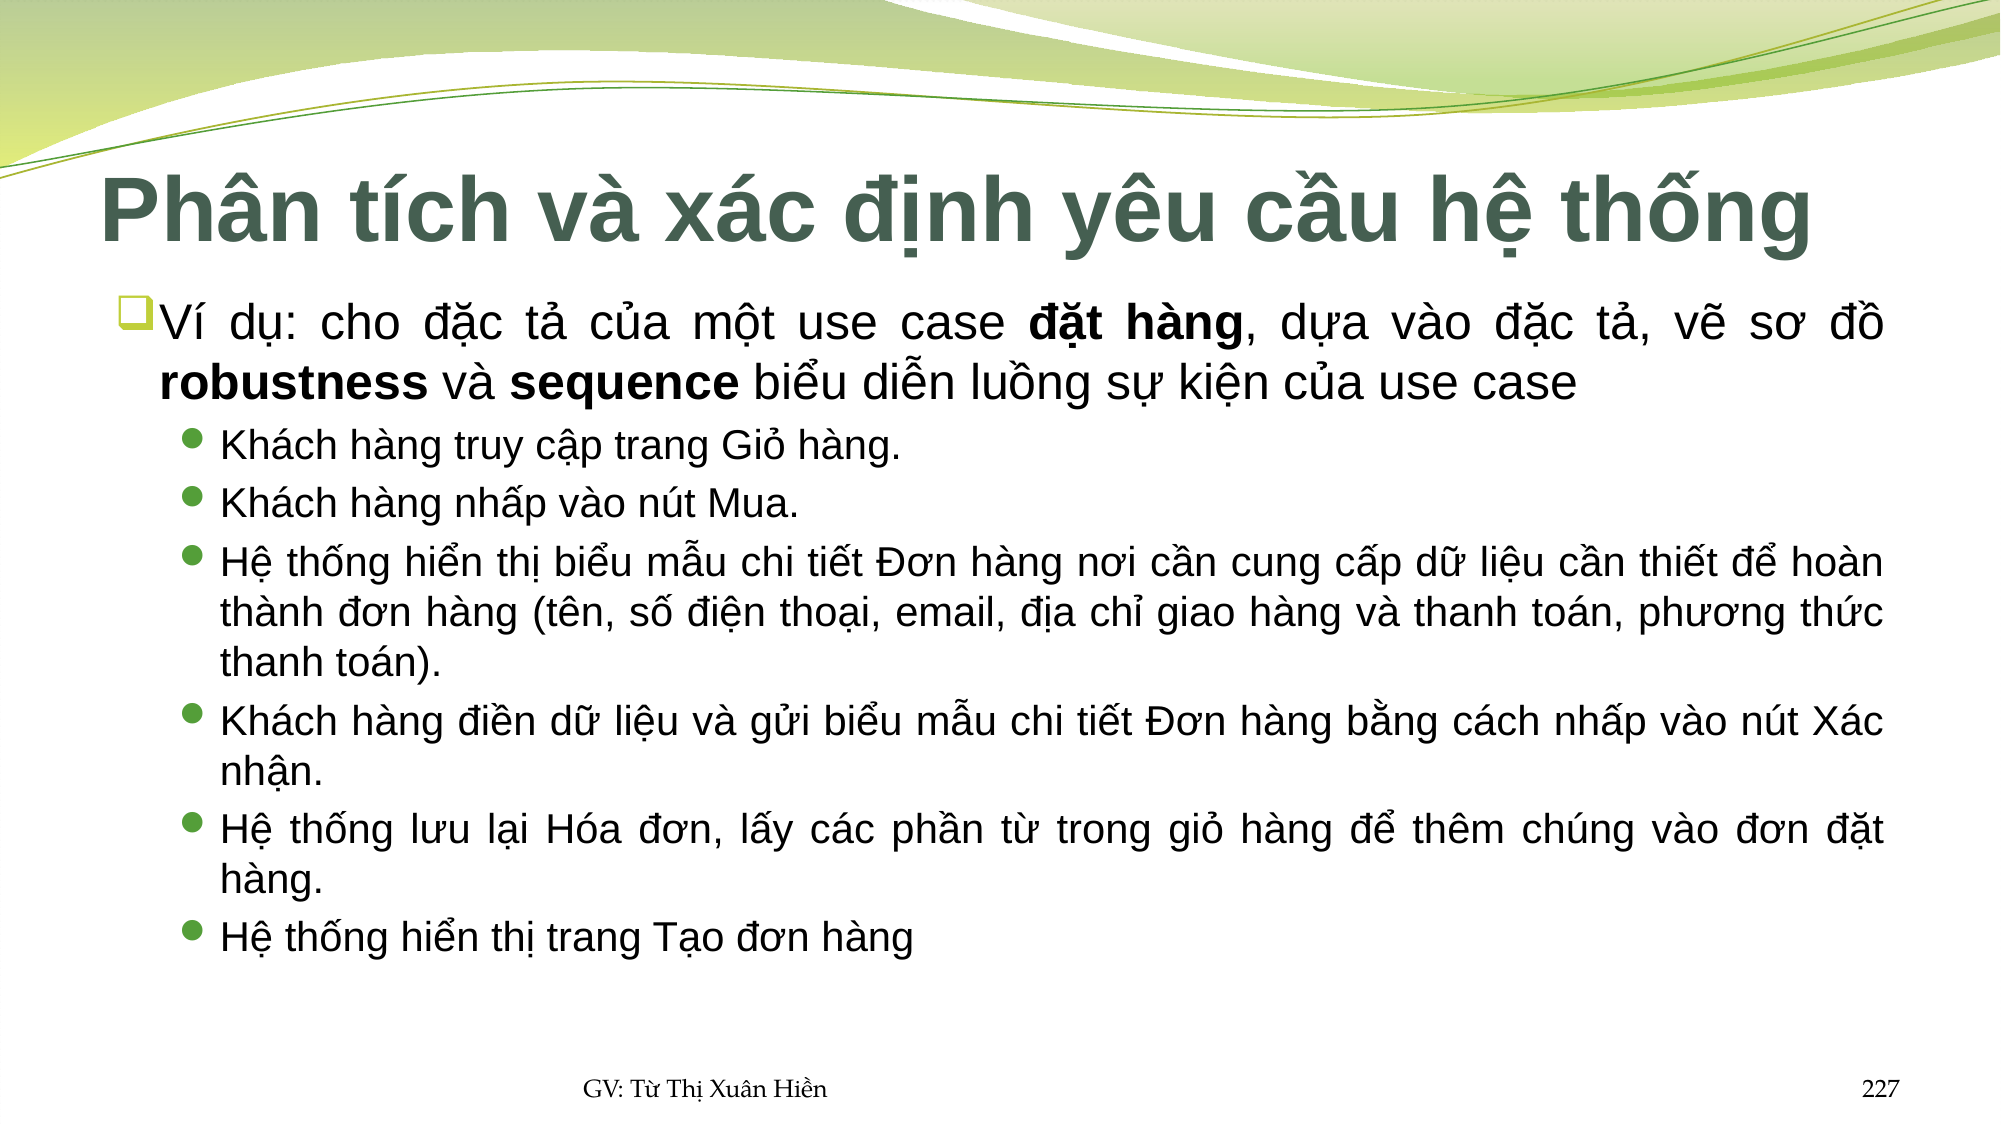

# Phân tích và xác định yêu cầu hệ thống
Ví dụ: cho đặc tả của một use case đặt hàng, dựa vào đặc tả, vẽ sơ đồ robustness và sequence biểu diễn luồng sự kiện của use case
Khách hàng truy cập trang Giỏ hàng.
Khách hàng nhấp vào nút Mua.
Hệ thống hiển thị biểu mẫu chi tiết Đơn hàng nơi cần cung cấp dữ liệu cần thiết để hoàn thành đơn hàng (tên, số điện thoại, email, địa chỉ giao hàng và thanh toán, phương thức thanh toán).
Khách hàng điền dữ liệu và gửi biểu mẫu chi tiết Đơn hàng bằng cách nhấp vào nút Xác nhận.
Hệ thống lưu lại Hóa đơn, lấy các phần từ trong giỏ hàng để thêm chúng vào đơn đặt hàng.
Hệ thống hiển thị trang Tạo đơn hàng
GV: Từ Thị Xuân Hiền
227